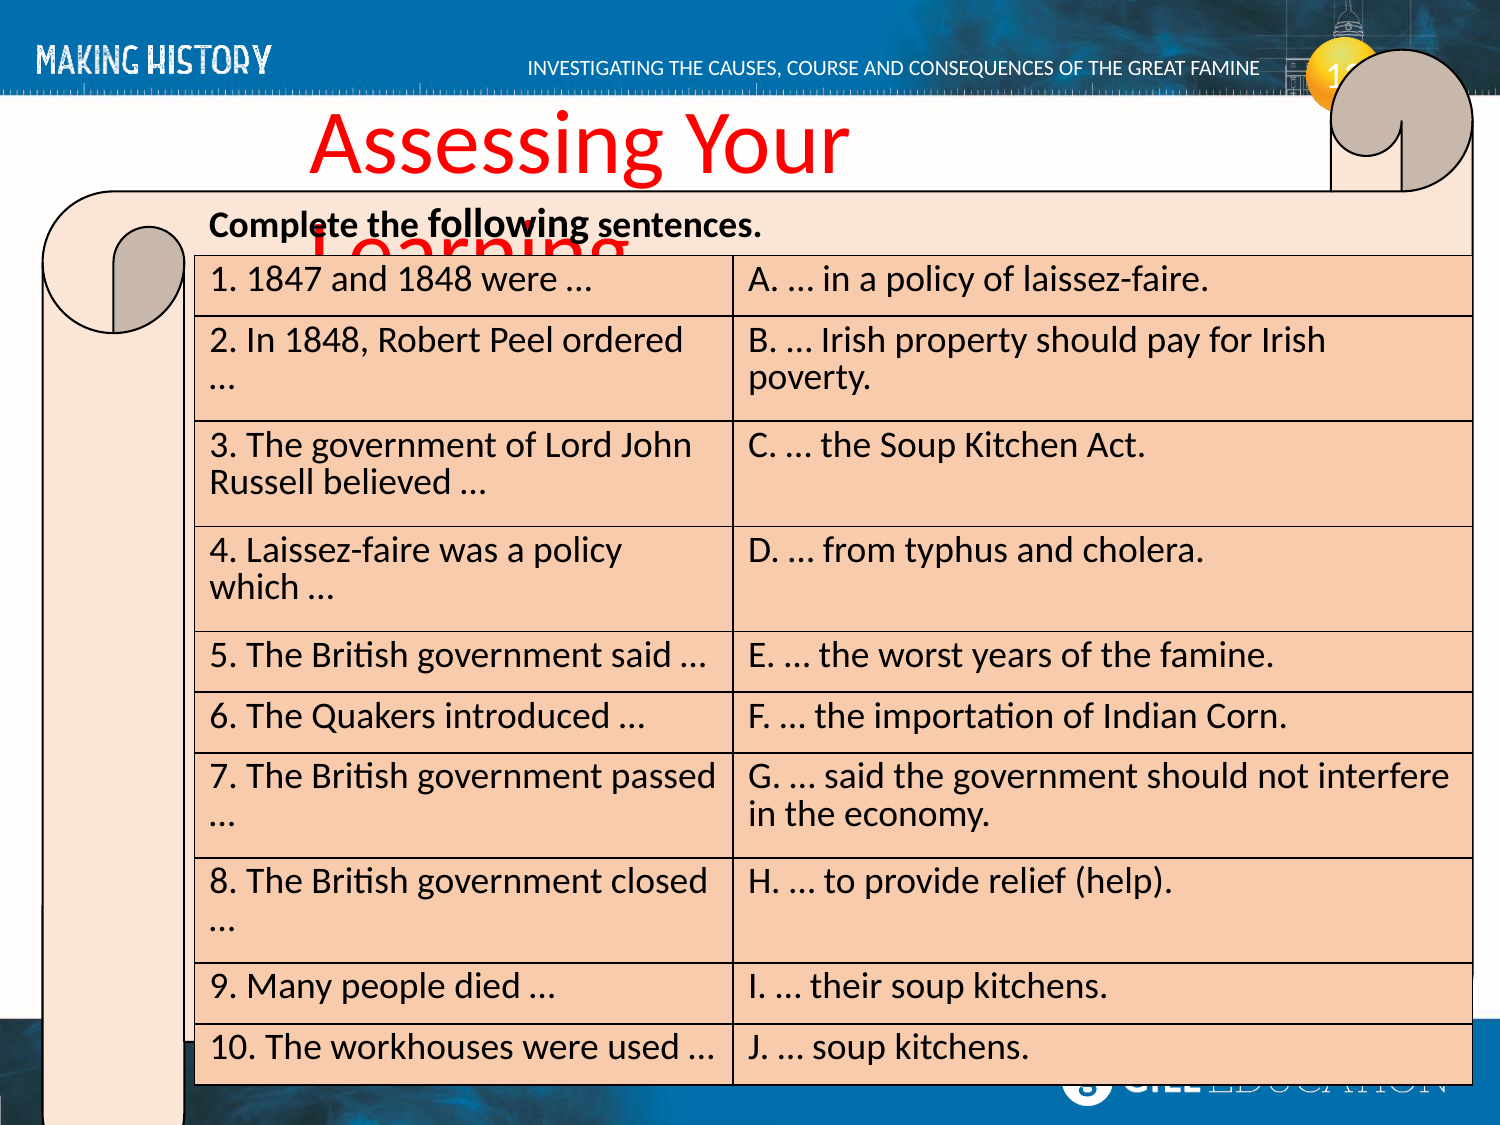

Assessing Your Learning
Complete the following sentences.
| 1. 1847 and 1848 were … | A. … in a policy of laissez-faire. |
| --- | --- |
| 2. In 1848, Robert Peel ordered … | B. … Irish property should pay for Irish poverty. |
| 3. The government of Lord John Russell believed … | C. … the Soup Kitchen Act. |
| 4. Laissez-faire was a policy which … | D. … from typhus and cholera. |
| 5. The British government said … | E. … the worst years of the famine. |
| 6. The Quakers introduced … | F. … the importation of Indian Corn. |
| 7. The British government passed … | G. … said the government should not interfere in the economy. |
| 8. The British government closed … | H. … to provide relief (help). |
| 9. Many people died … | I. … their soup kitchens. |
| 10. The workhouses were used … | J. … soup kitchens. |